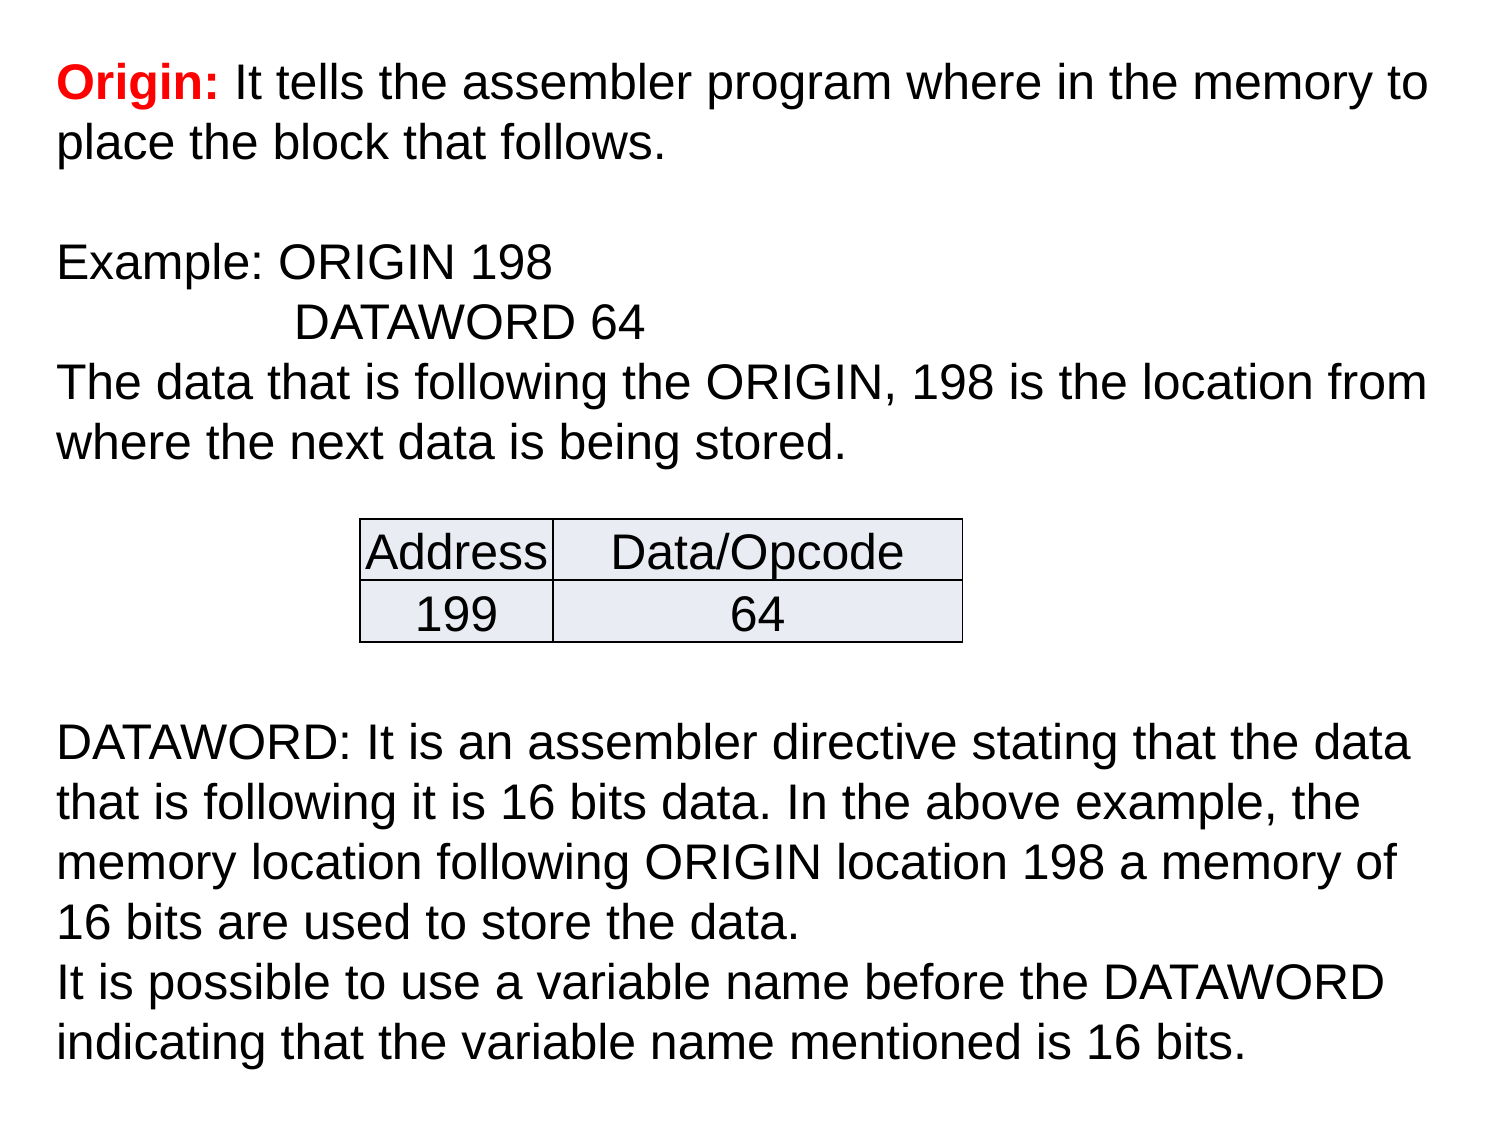

Origin: It tells the assembler program where in the memory to place the block that follows.

Example: ORIGIN 198
                 DATAWORD 64
The data that is following the ORIGIN, 198 is the location from where the next data is being stored.

DATAWORD: It is an assembler directive stating that the data that is following it is 16 bits data. In the above example, the memory location following ORIGIN location 198 a memory of 16 bits are used to store the data.
It is possible to use a variable name before the DATAWORD indicating that the variable name mentioned is 16 bits.
| Address | Data/Opcode |
| --- | --- |
| 199 | 64 |